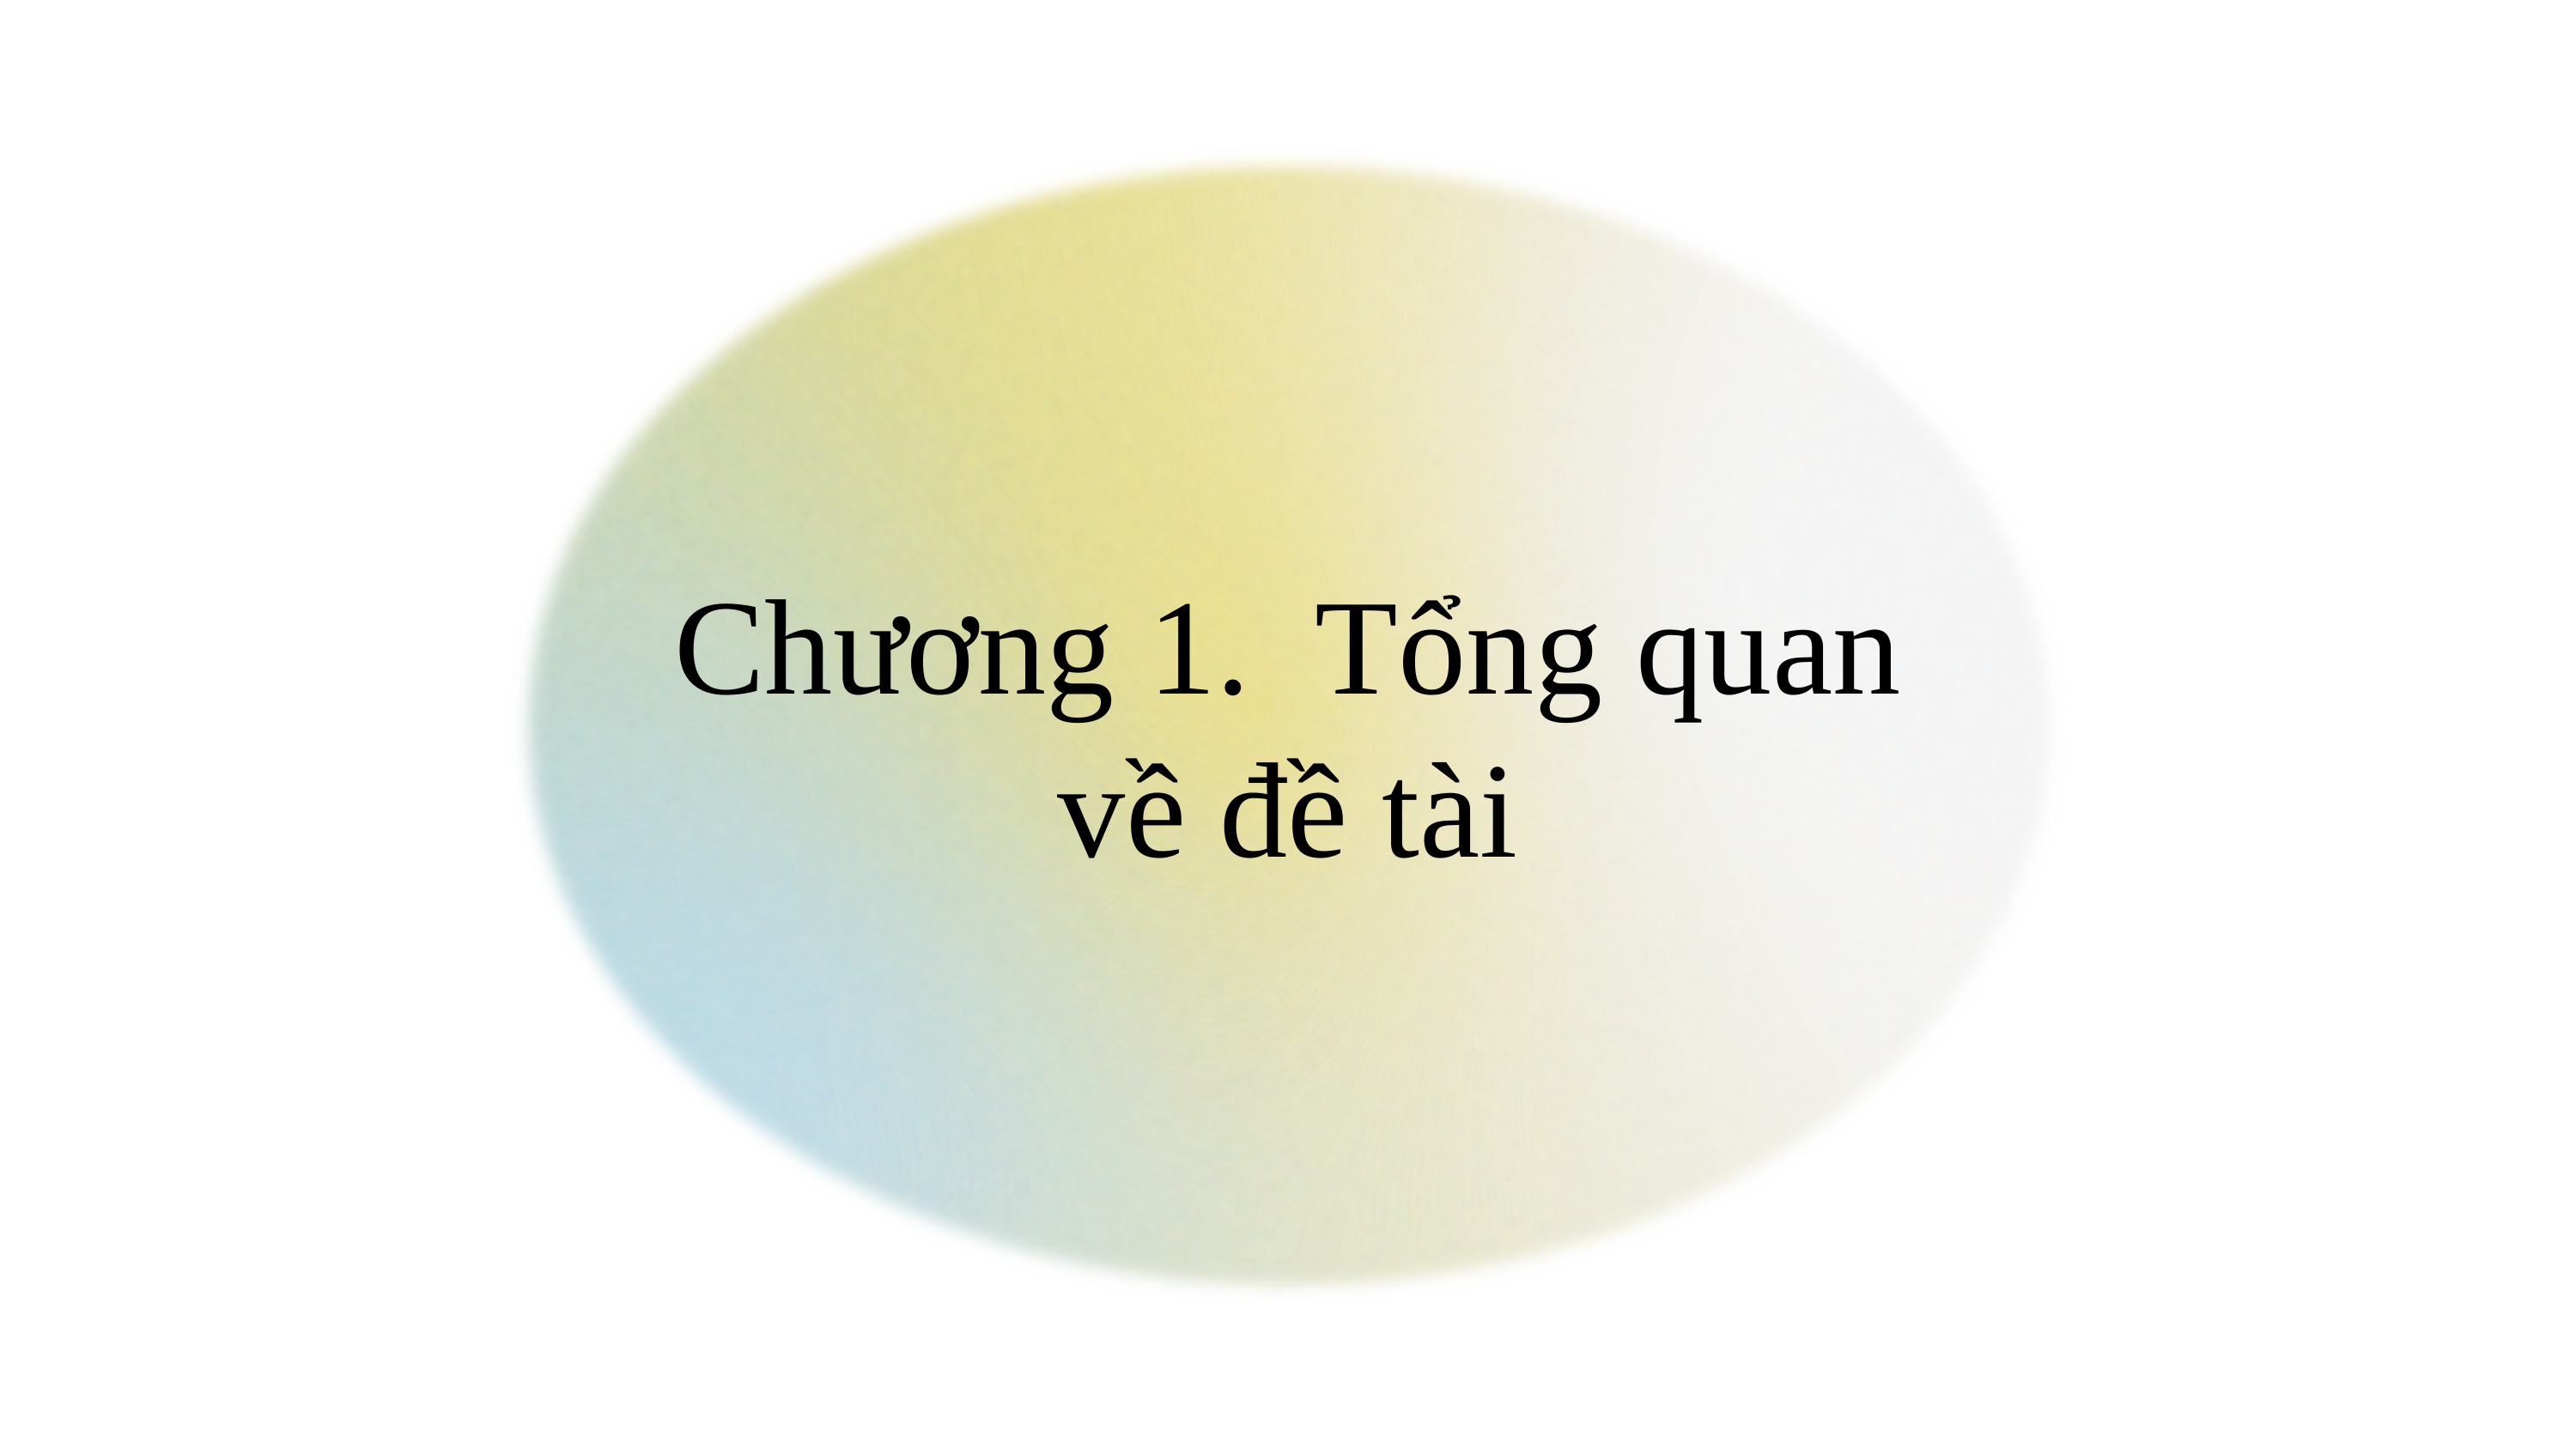

Chương 1.  Tổng quan về đề tài